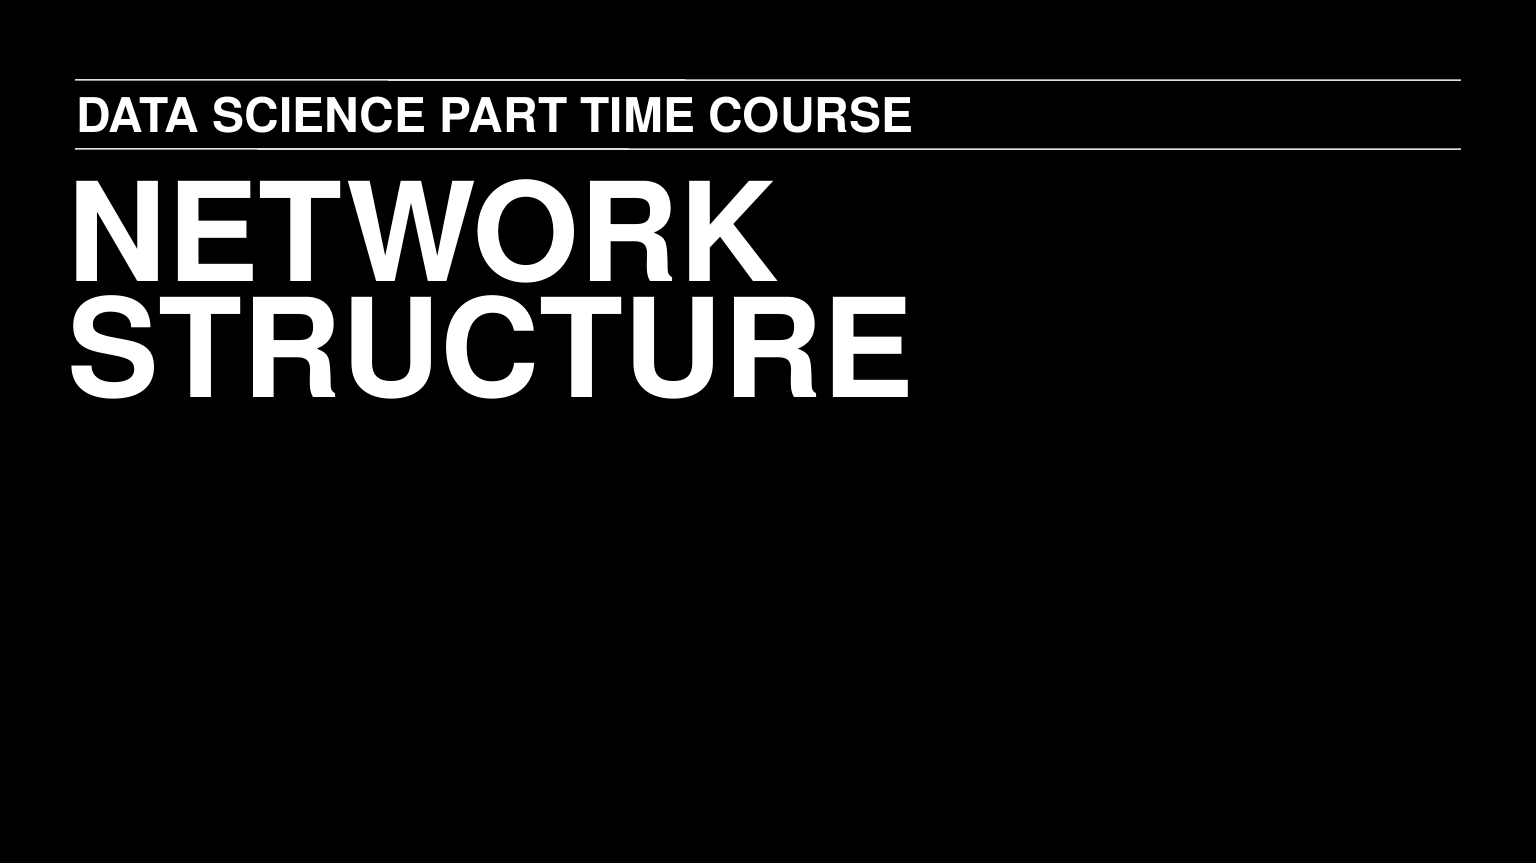

DATA SCIENCE PART TIME COURSE

NETWORK STRUCTURE